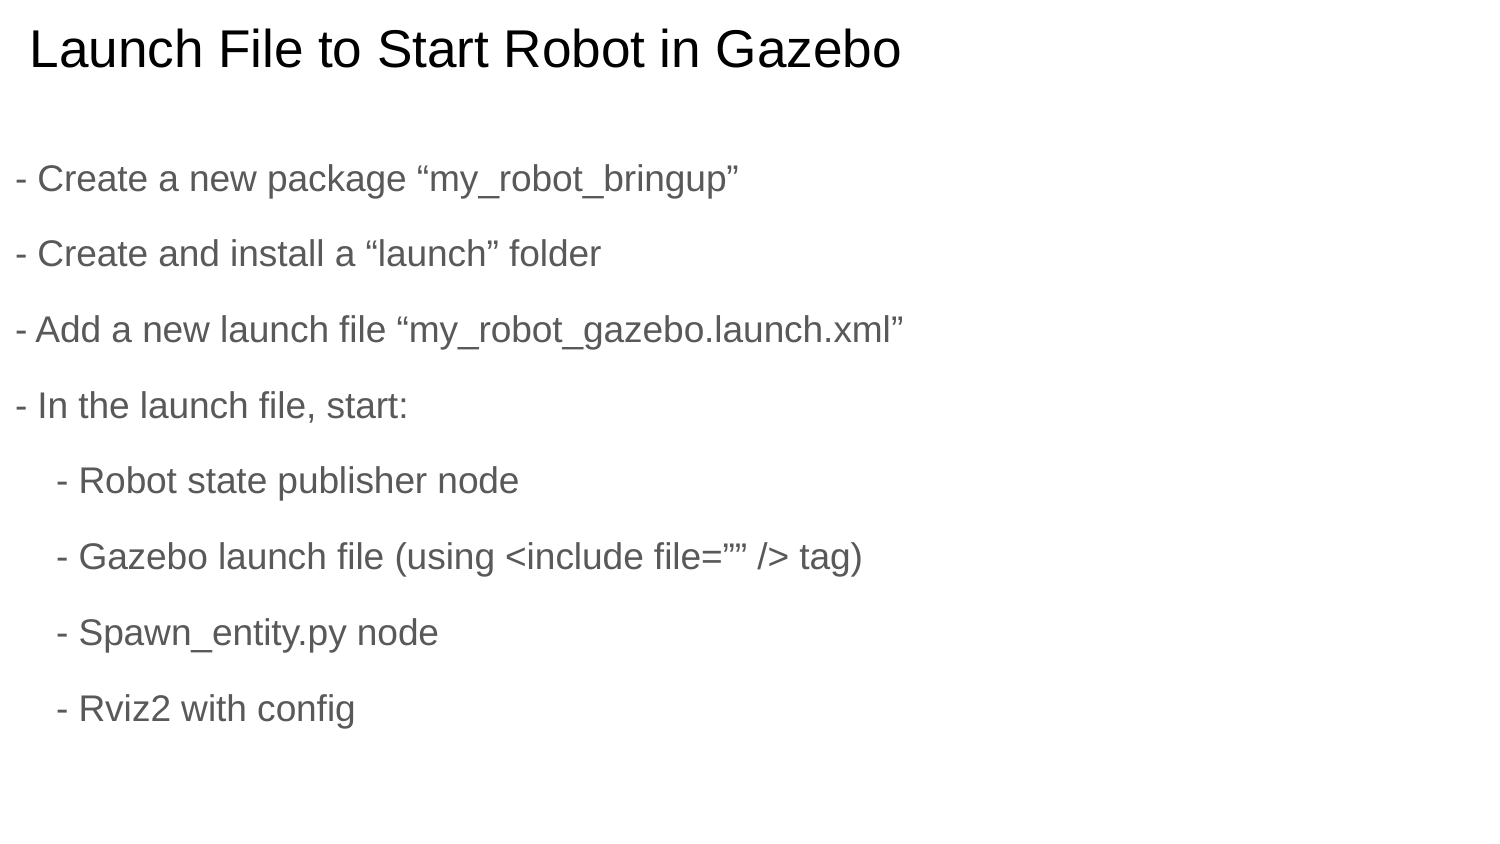

# Launch File to Start Robot in Gazebo

- Create a new package “my_robot_bringup”
- Create and install a “launch” folder
- Add a new launch file “my_robot_gazebo.launch.xml”
- In the launch file, start:
    - Robot state publisher node
    - Gazebo launch file (using <include file=”” /> tag)
    - Spawn_entity.py node
    - Rviz2 with config